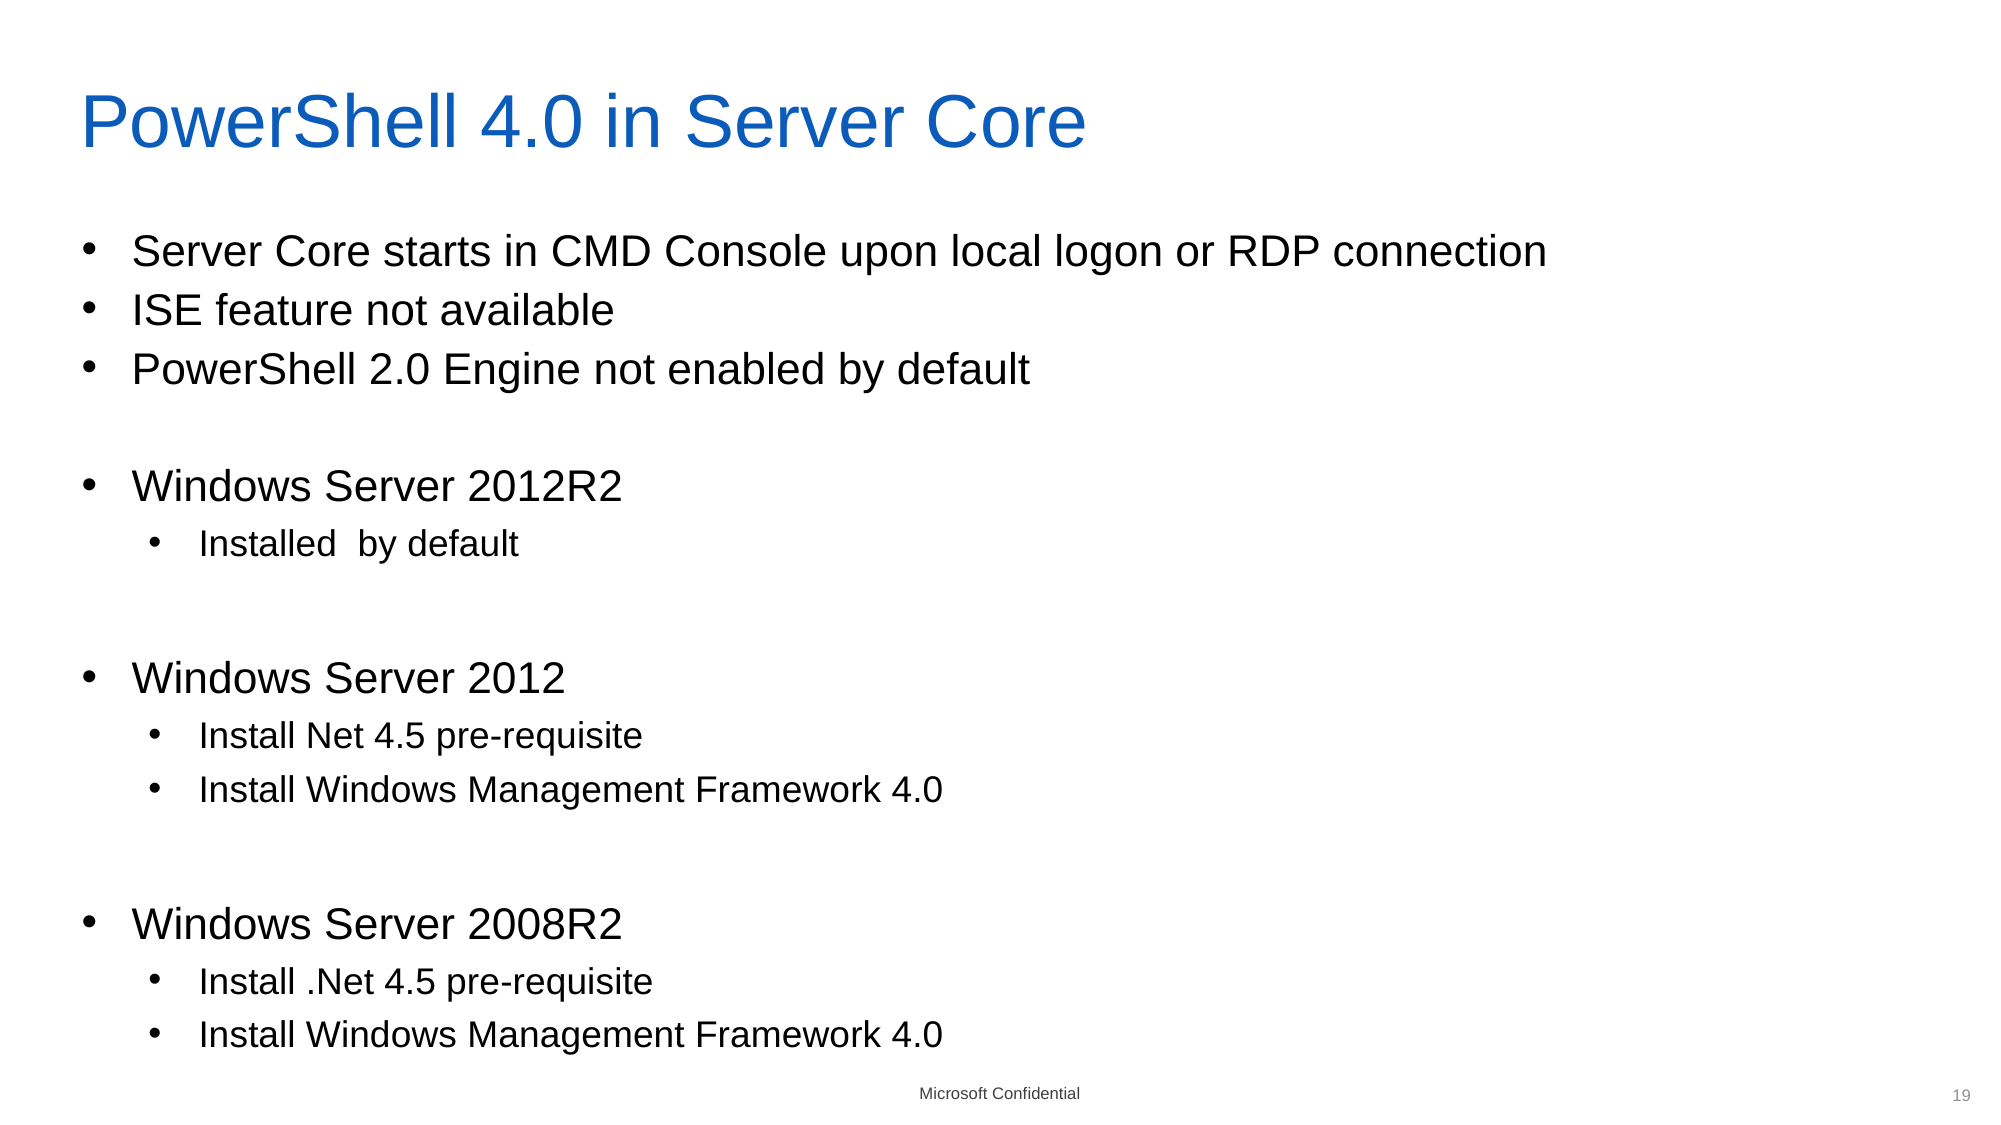

# PowerShell 4.0 in Server Core
Server Core starts in CMD Console upon local logon or RDP connection
ISE feature not available
PowerShell 2.0 Engine not enabled by default

Windows Server 2012R2
Installed  by default

Windows Server 2012
Install Net 4.5 pre-requisite
Install Windows Management Framework 4.0

Windows Server 2008R2
Install .Net 4.5 pre-requisite
Install Windows Management Framework 4.0

19